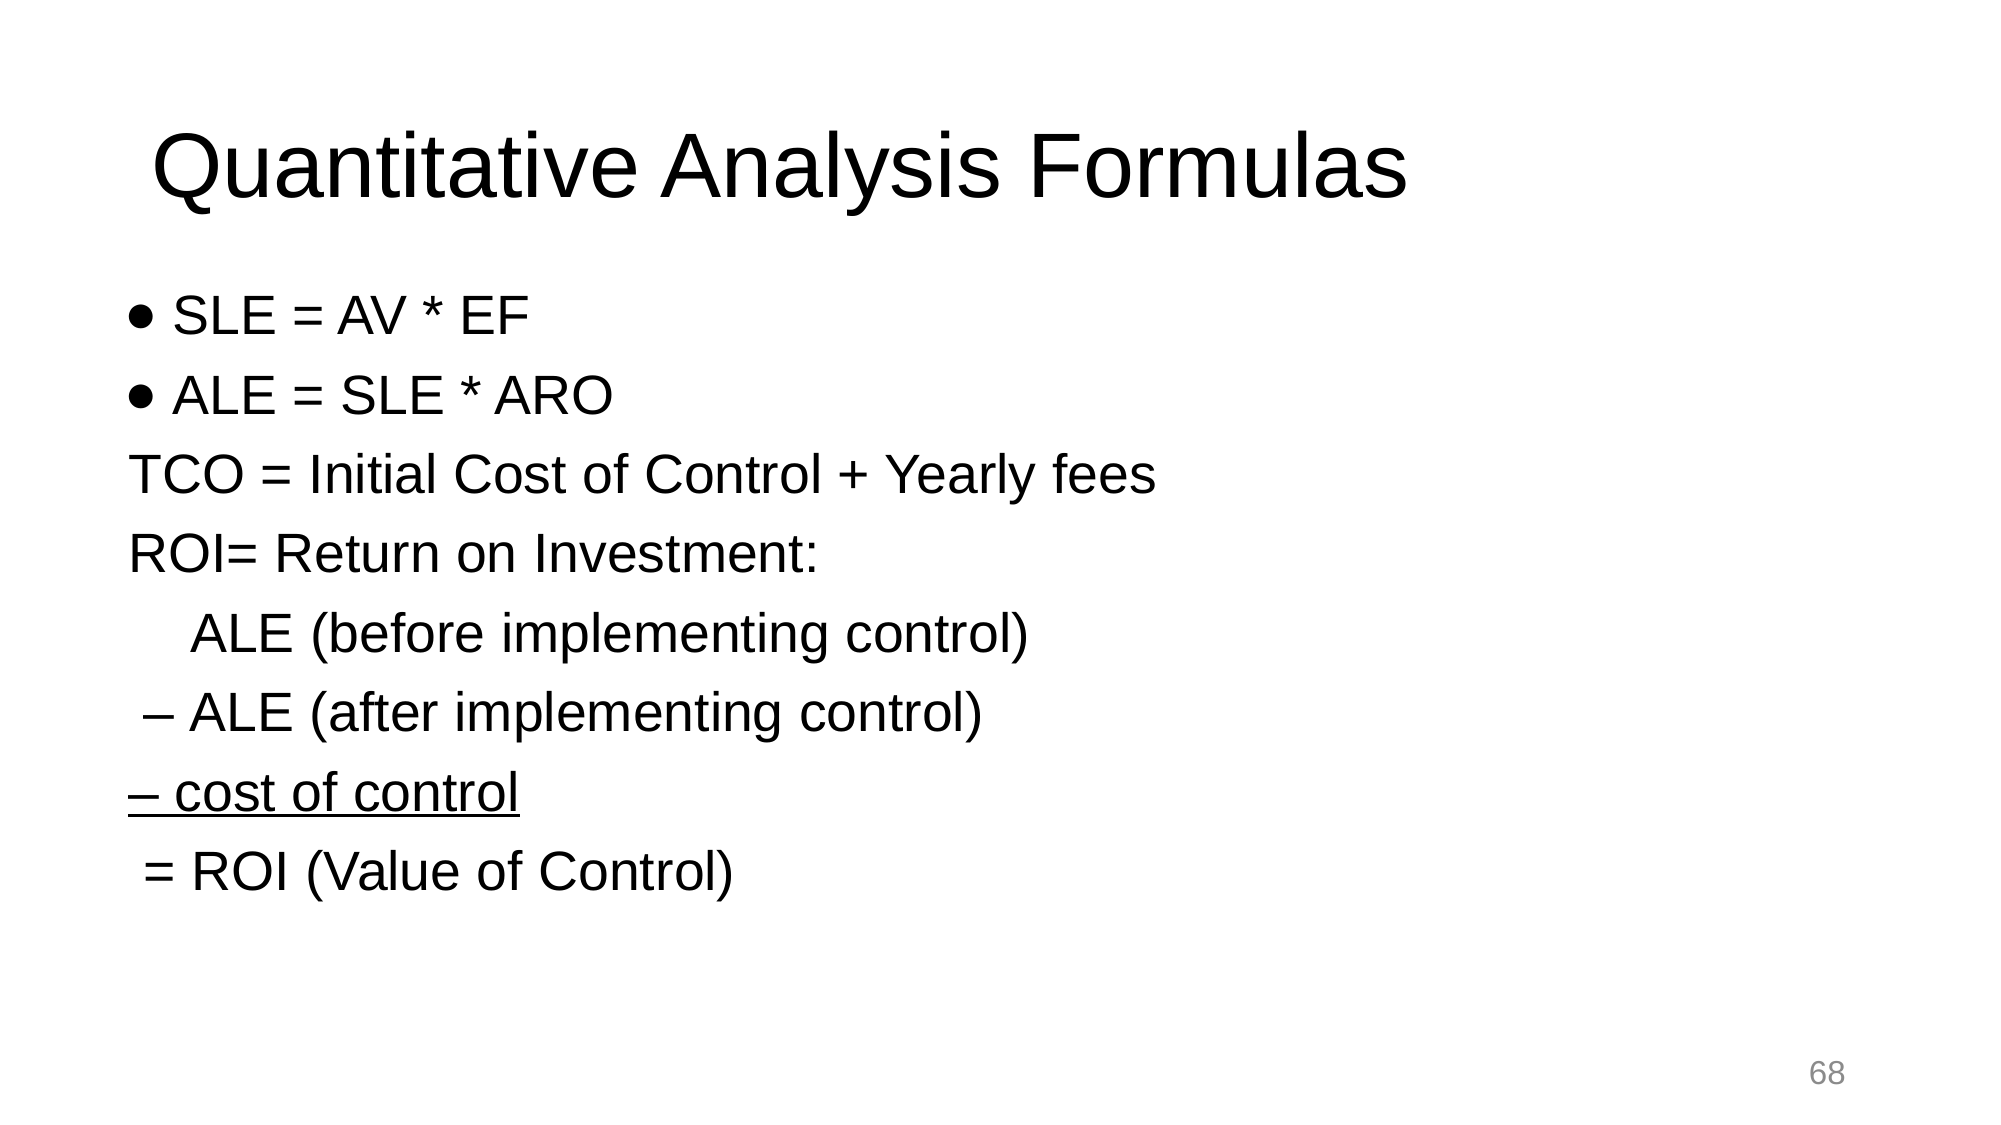

# Quantitative Analysis Formulas
SLE = AV * EF
ALE = SLE * ARO
TCO = Initial Cost of Control + Yearly fees
ROI= Return on Investment:
    ALE (before implementing control)
 – ALE (after implementing control)
– cost of control
 = ROI (Value of Control)

68